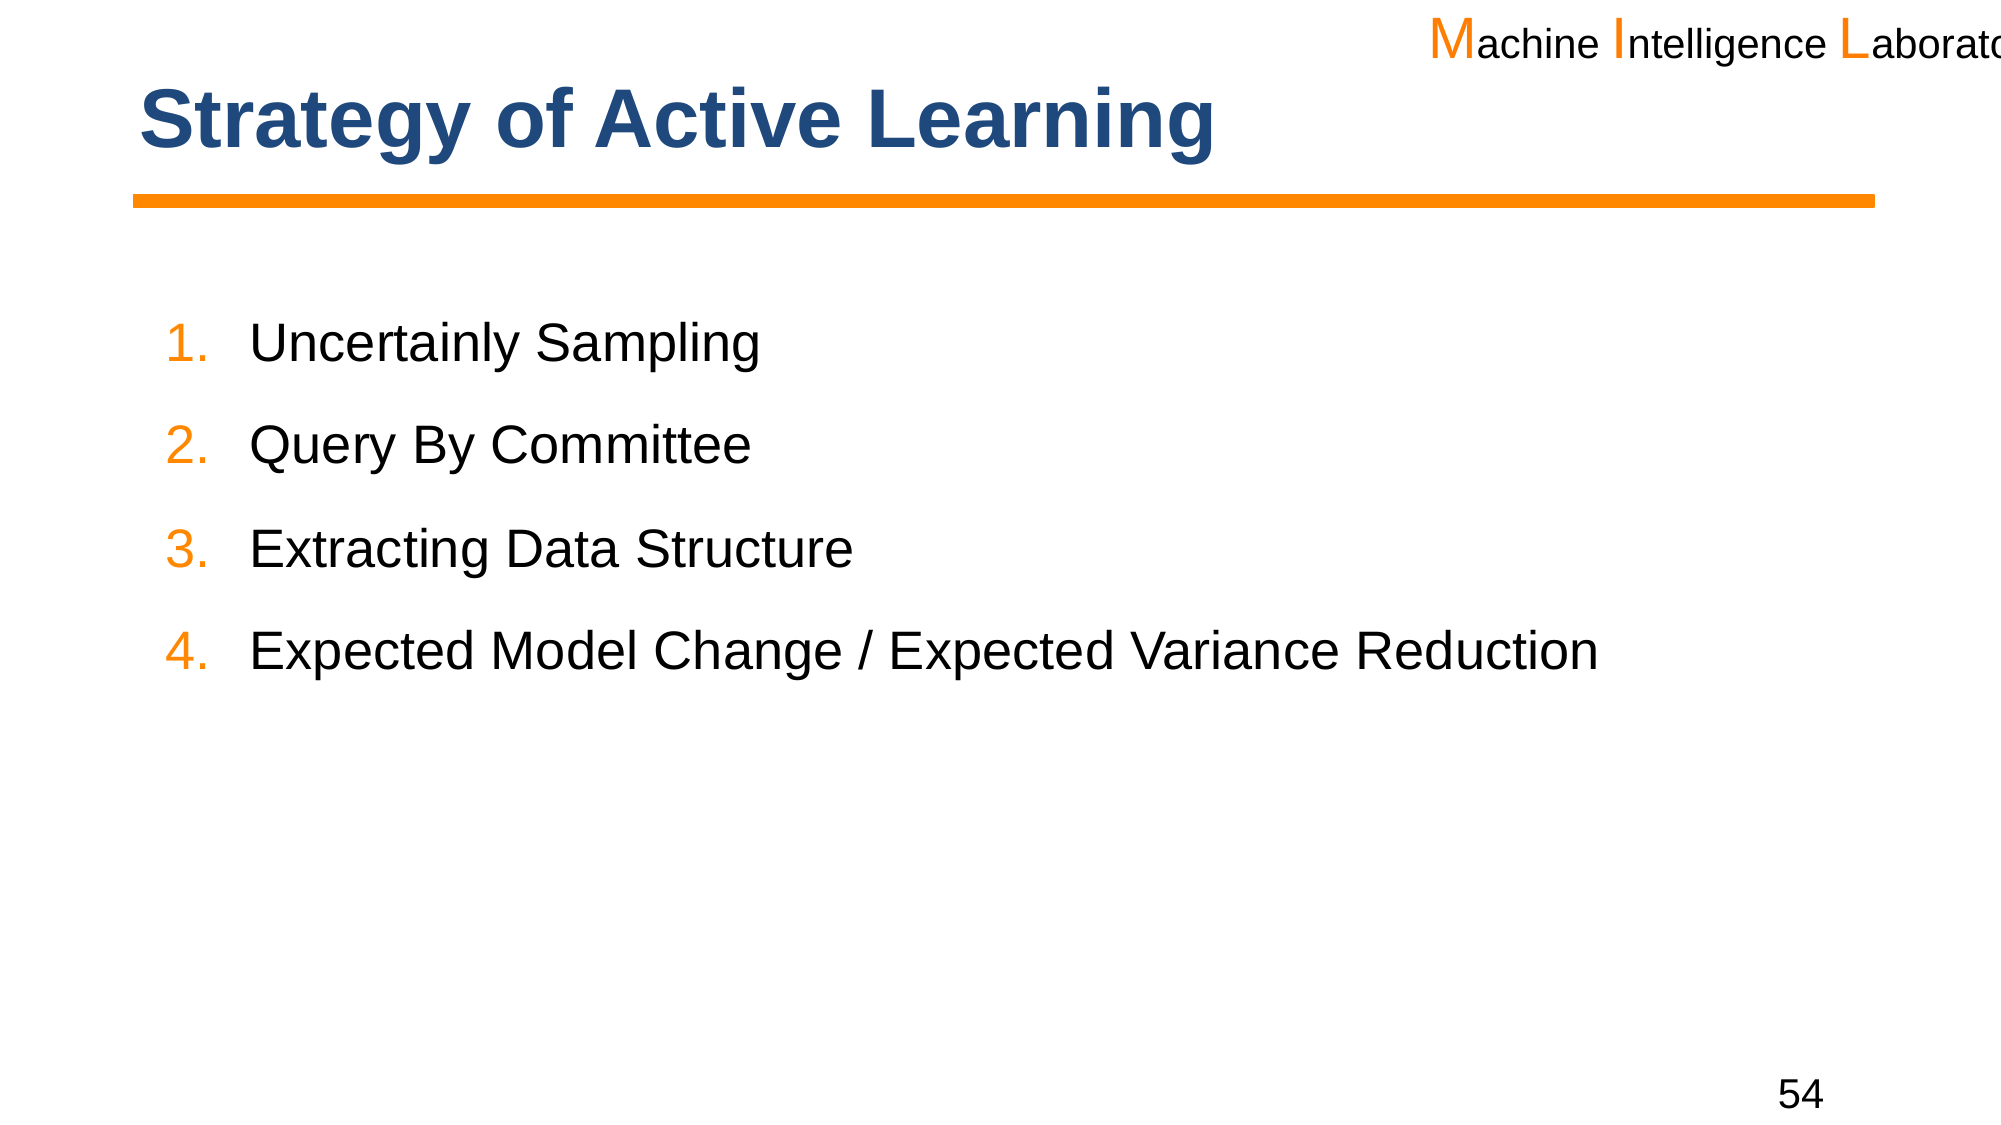

# Strategy of Active Learning

Uncertainly Sampling
Query By Committee
Extracting Data Structure
Expected Model Change / Expected Variance Reduction

54